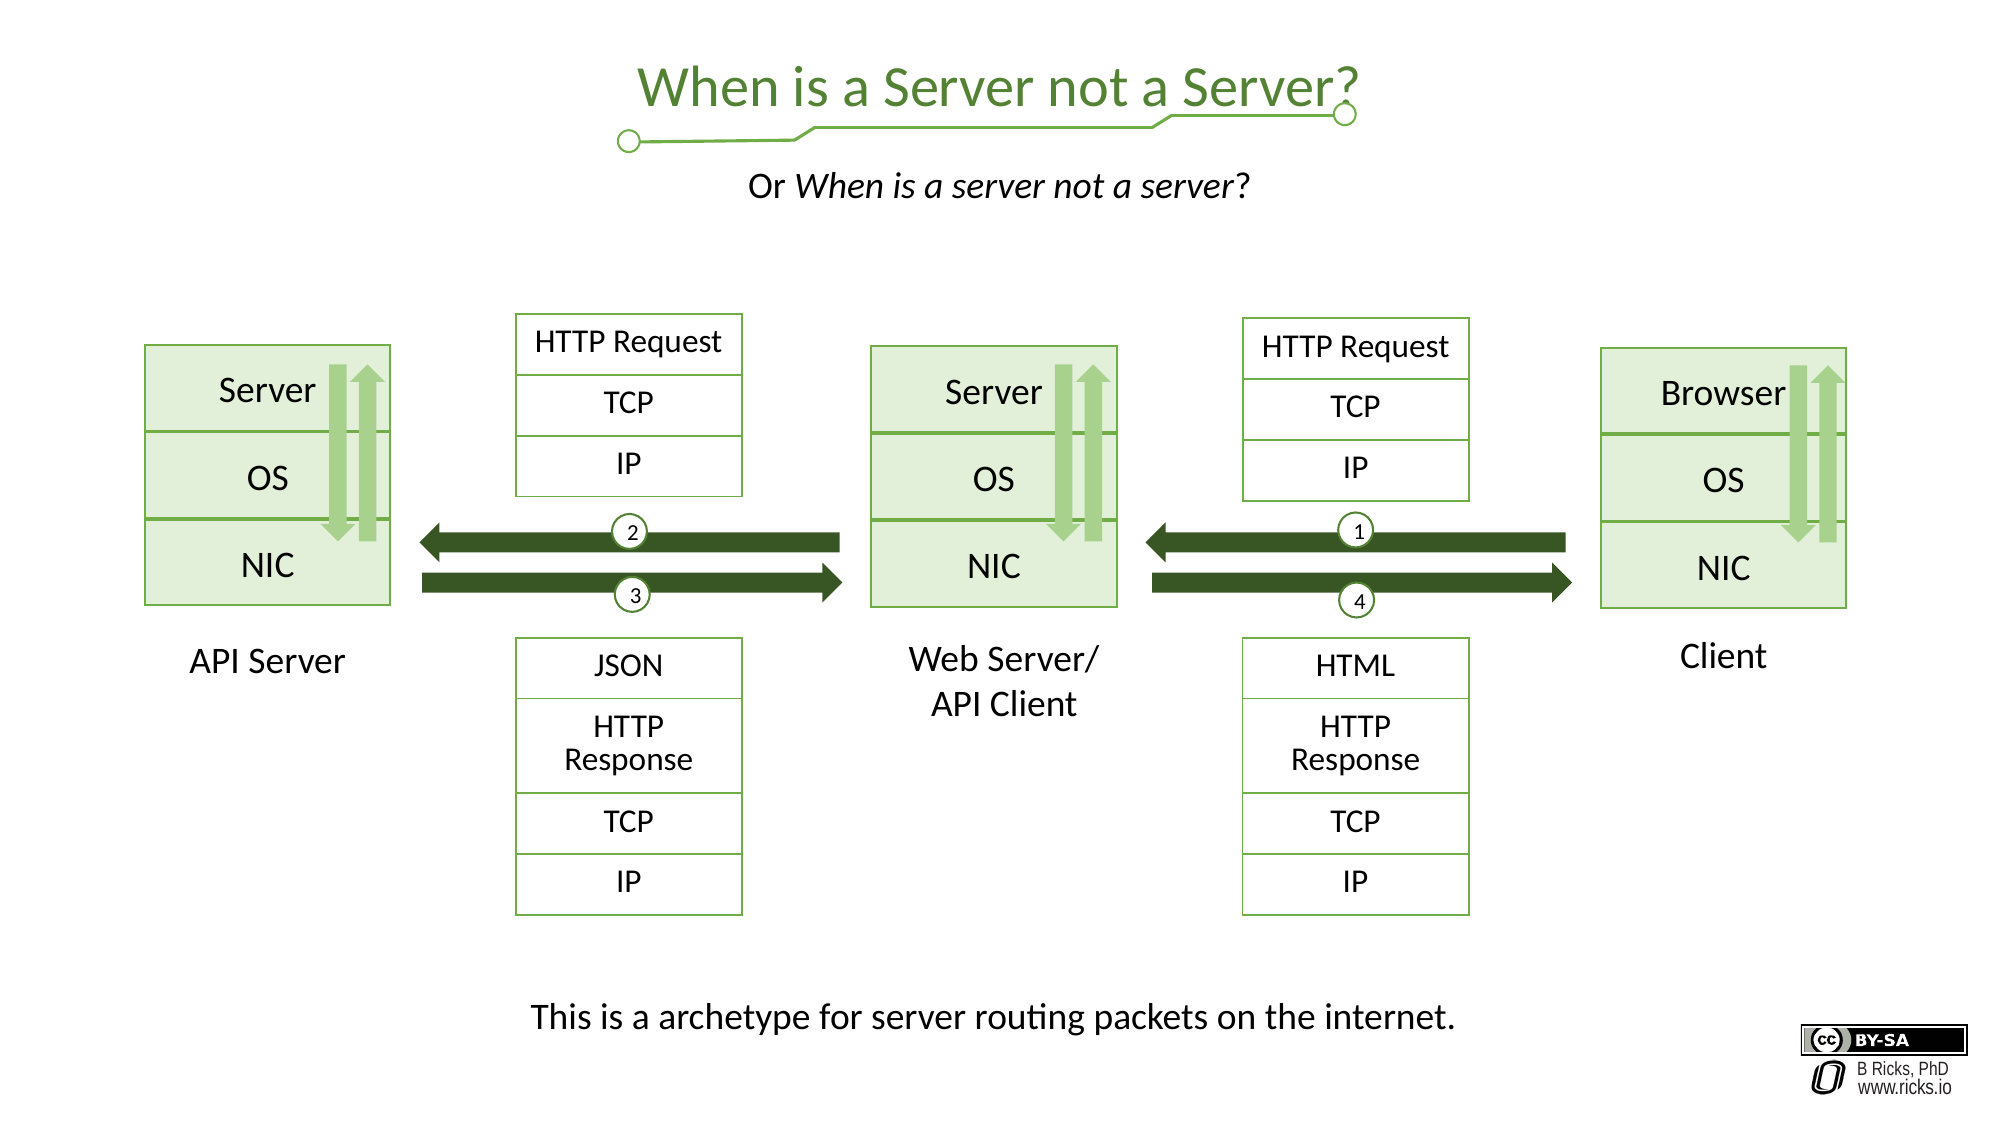

When is a Server not a Server?

Or When is a server not a server?
| HTTP Request |
| --- |
| TCP |
| IP |
| HTTP Request |
| --- |
| TCP |
| IP |
Server
OS
NIC
API Server
Server
OS
NIC
Web Server/
API Client
Browser
OS
NIC
Client

1
2

3
4
| JSON |
| --- |
| HTTP Response |
| TCP |
| IP |
| HTML |
| --- |
| HTTP Response |
| TCP |
| IP |
This is a archetype for server routing packets on the internet.